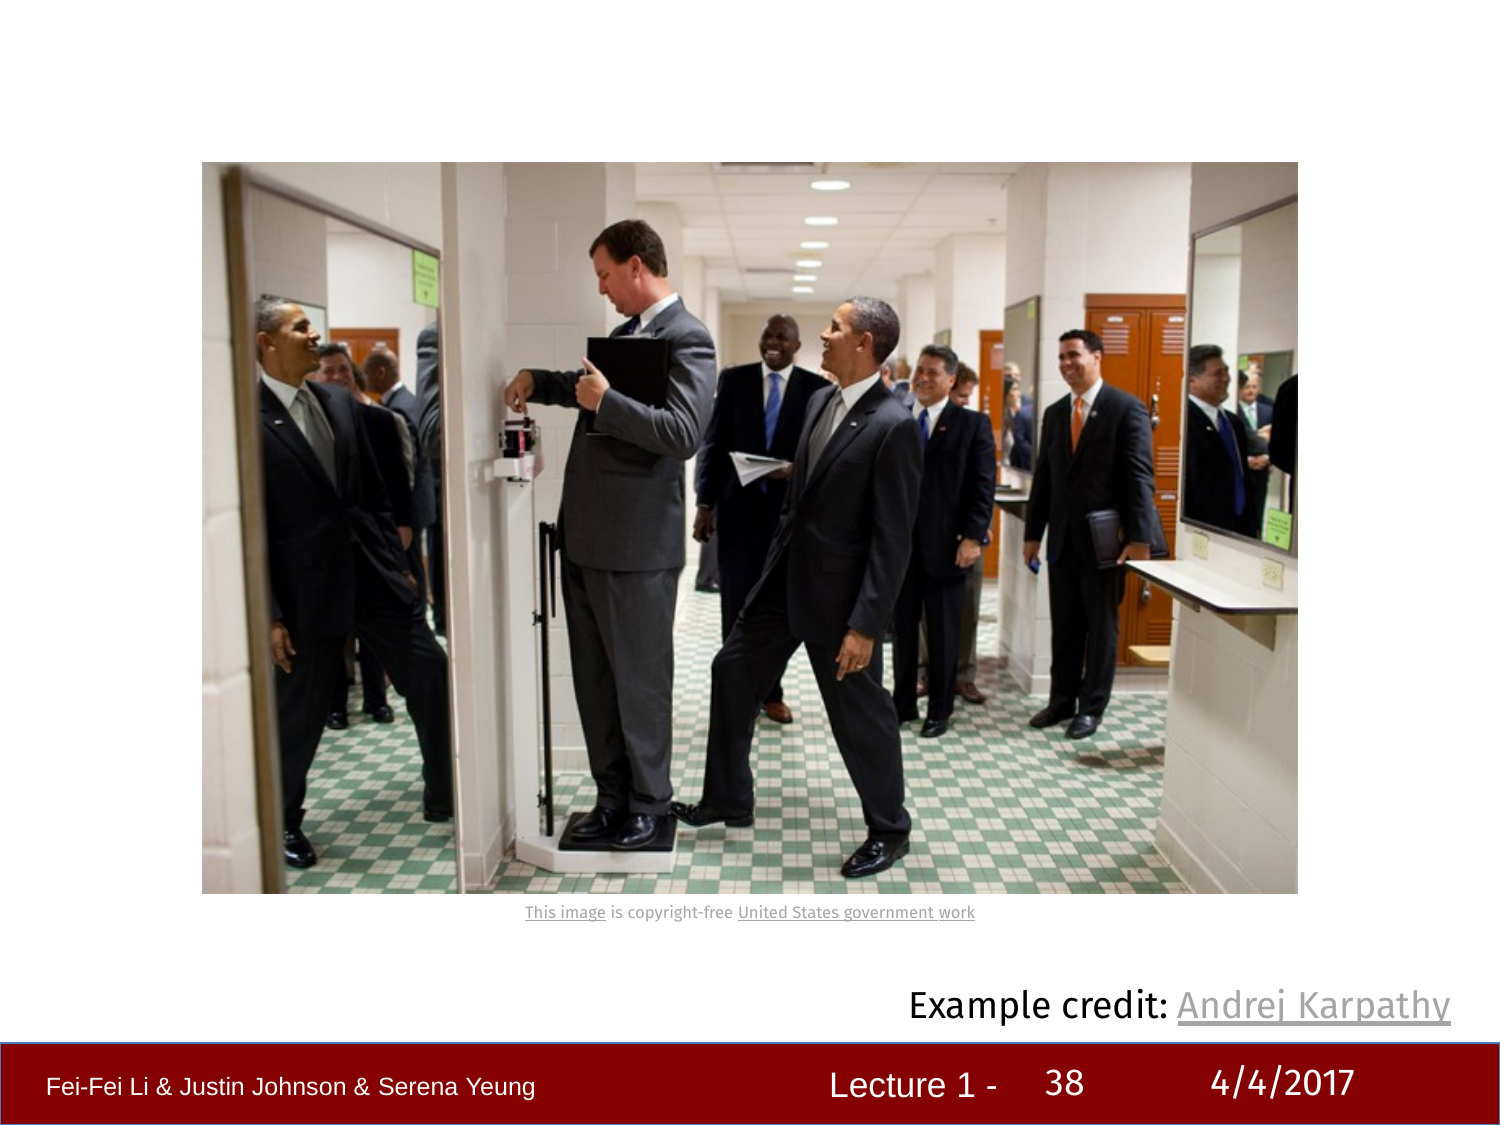

This image is copyright-free United States government work
Example credit: Andrej Karpathy
38
4/4/2017
Lecture 1 -
Fei-Fei Li & Justin Johnson & Serena Yeung